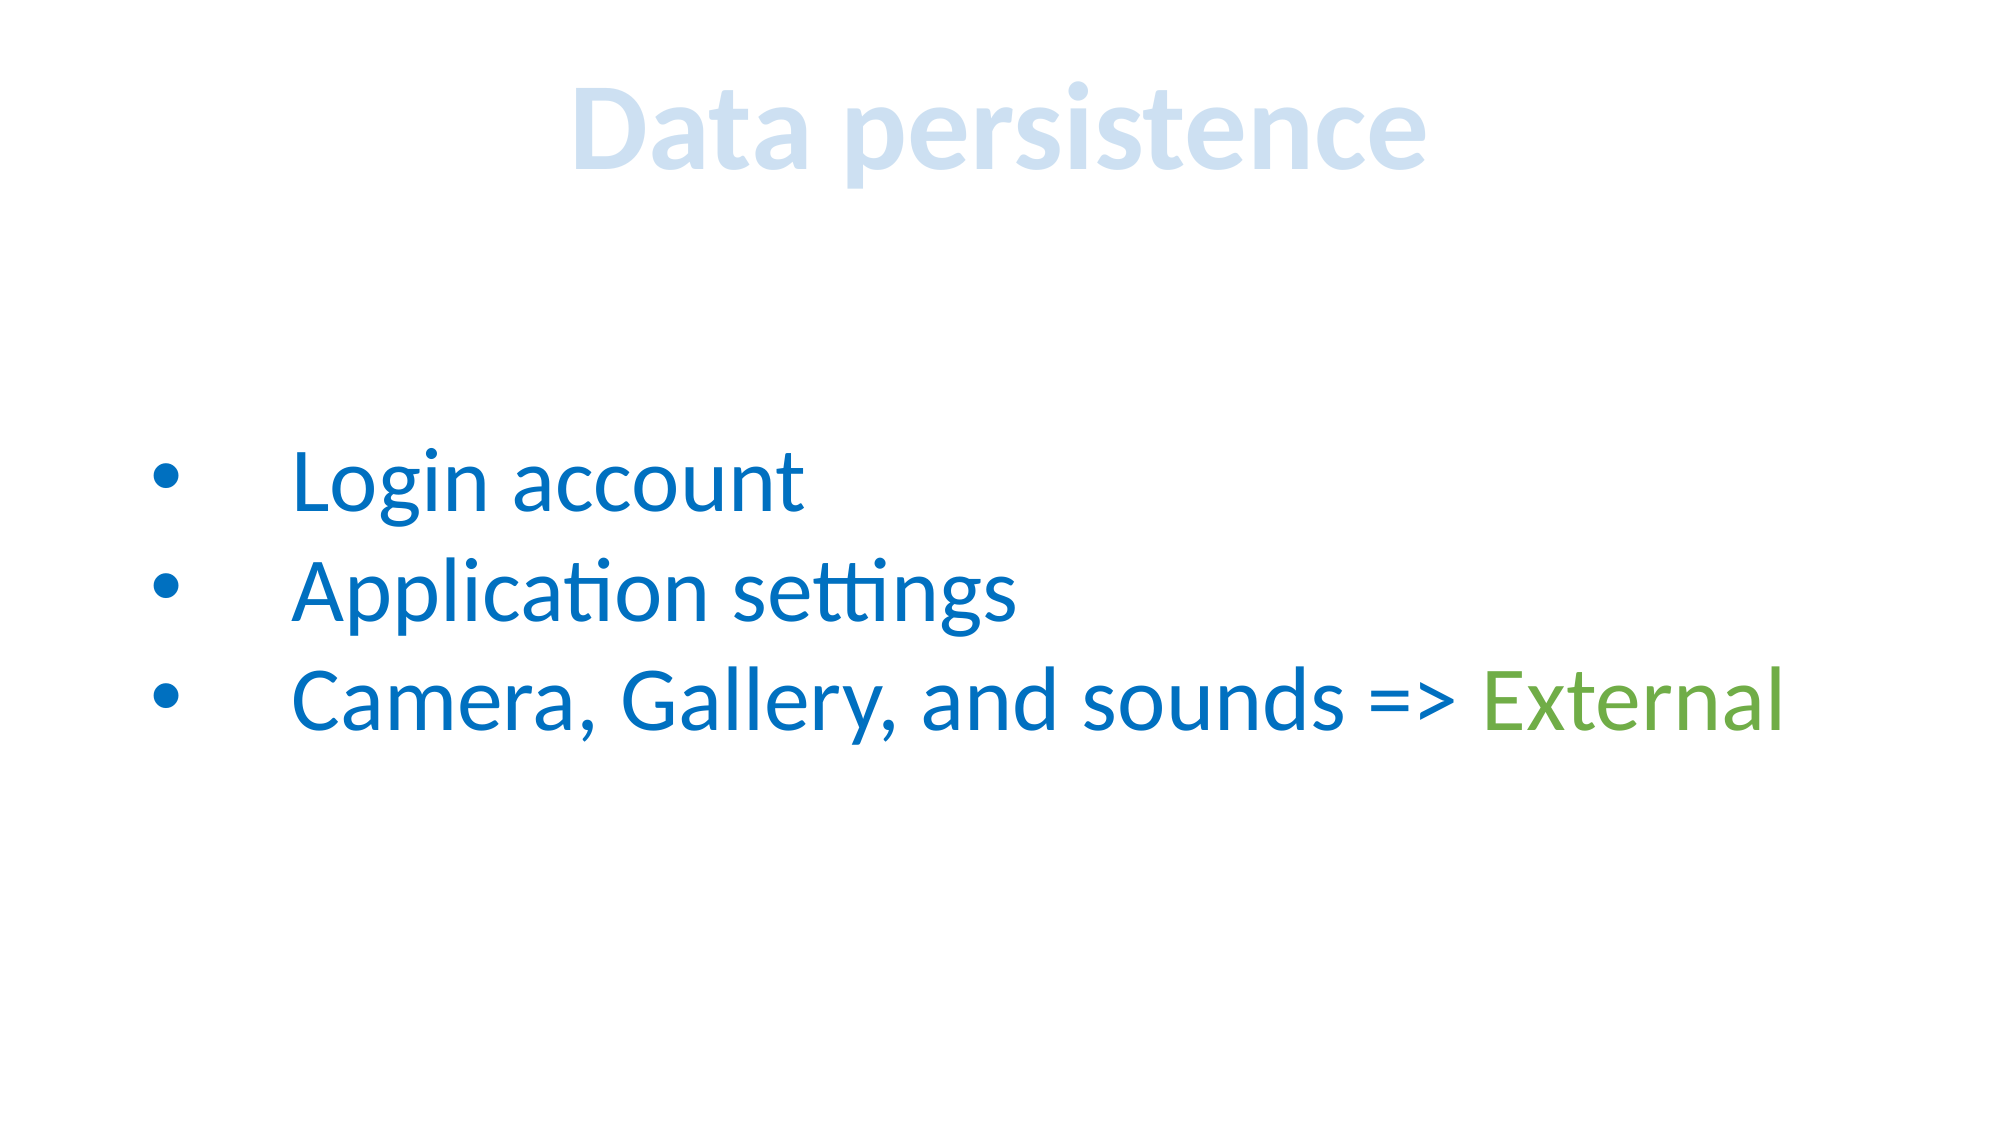

Data persistence
Login account
Application settings
Camera, Gallery, and sounds => External